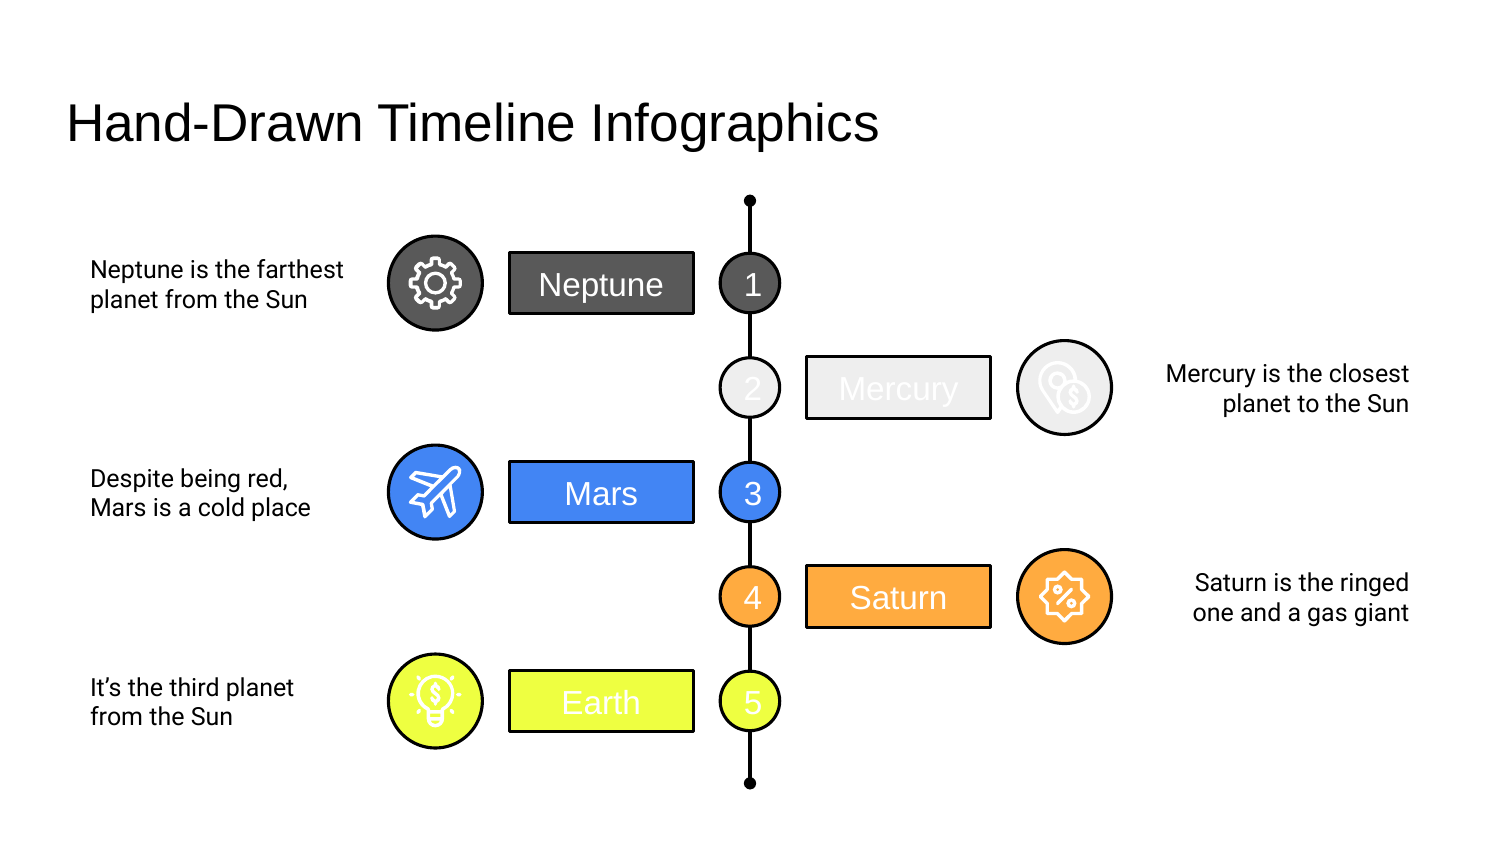

# Hand-Drawn Timeline Infographics

Neptune is the farthest planet from the Sun
Neptune
1

Mercury is the closest planet to the Sun
Mercury
2

Despite being red, Mars is a cold place
Mars
3

Saturn is the ringed one and a gas giant
Saturn
4

It’s the third planet from the Sun
Earth
5